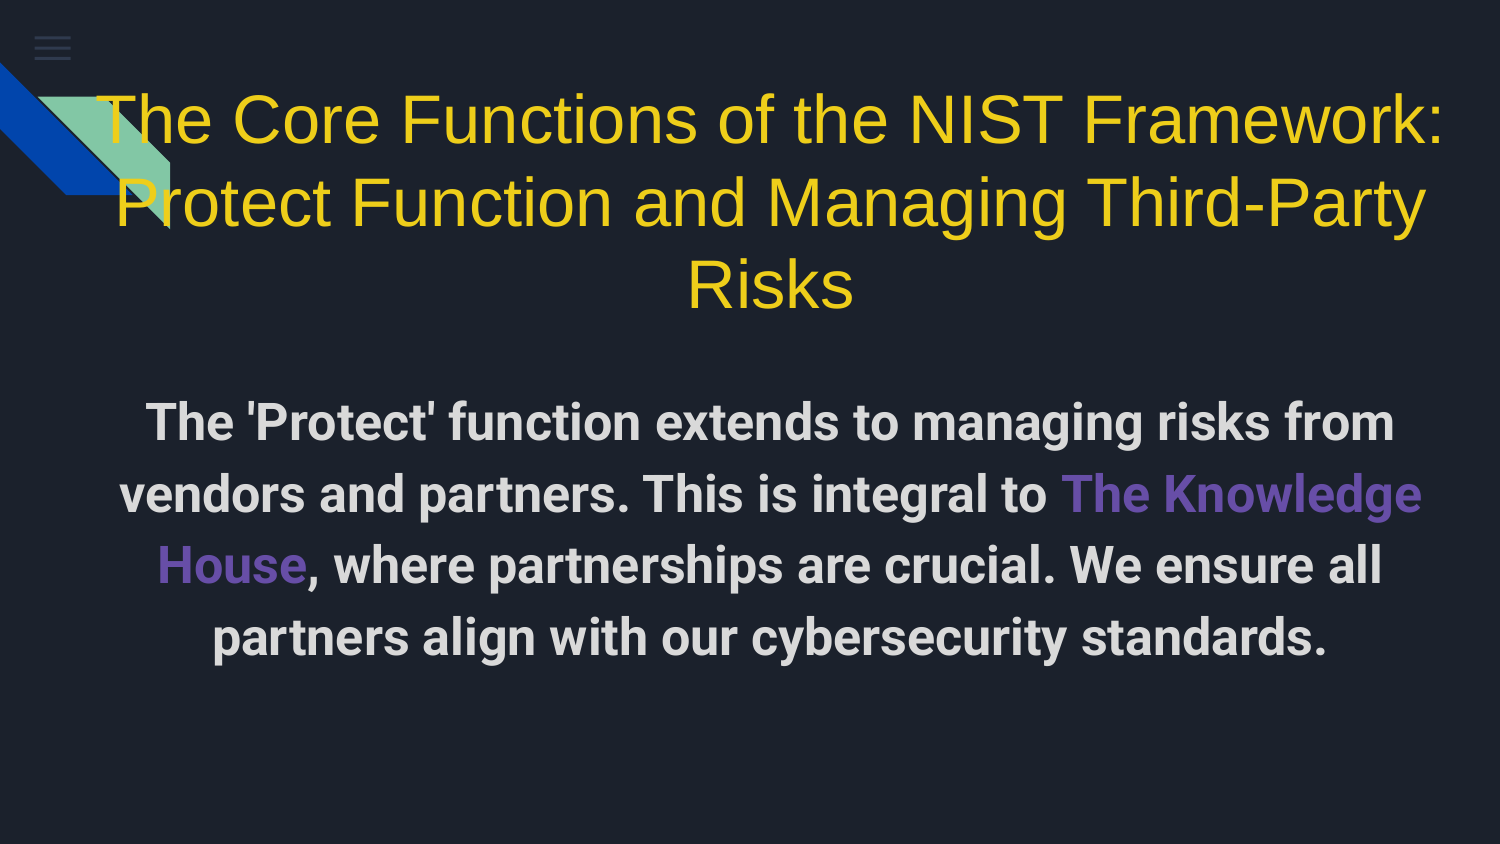

# The Core Functions of the NIST Framework: Protect Function and Managing Third-Party Risks

The 'Protect' function extends to managing risks from vendors and partners. This is integral to The Knowledge House, where partnerships are crucial. We ensure all partners align with our cybersecurity standards.